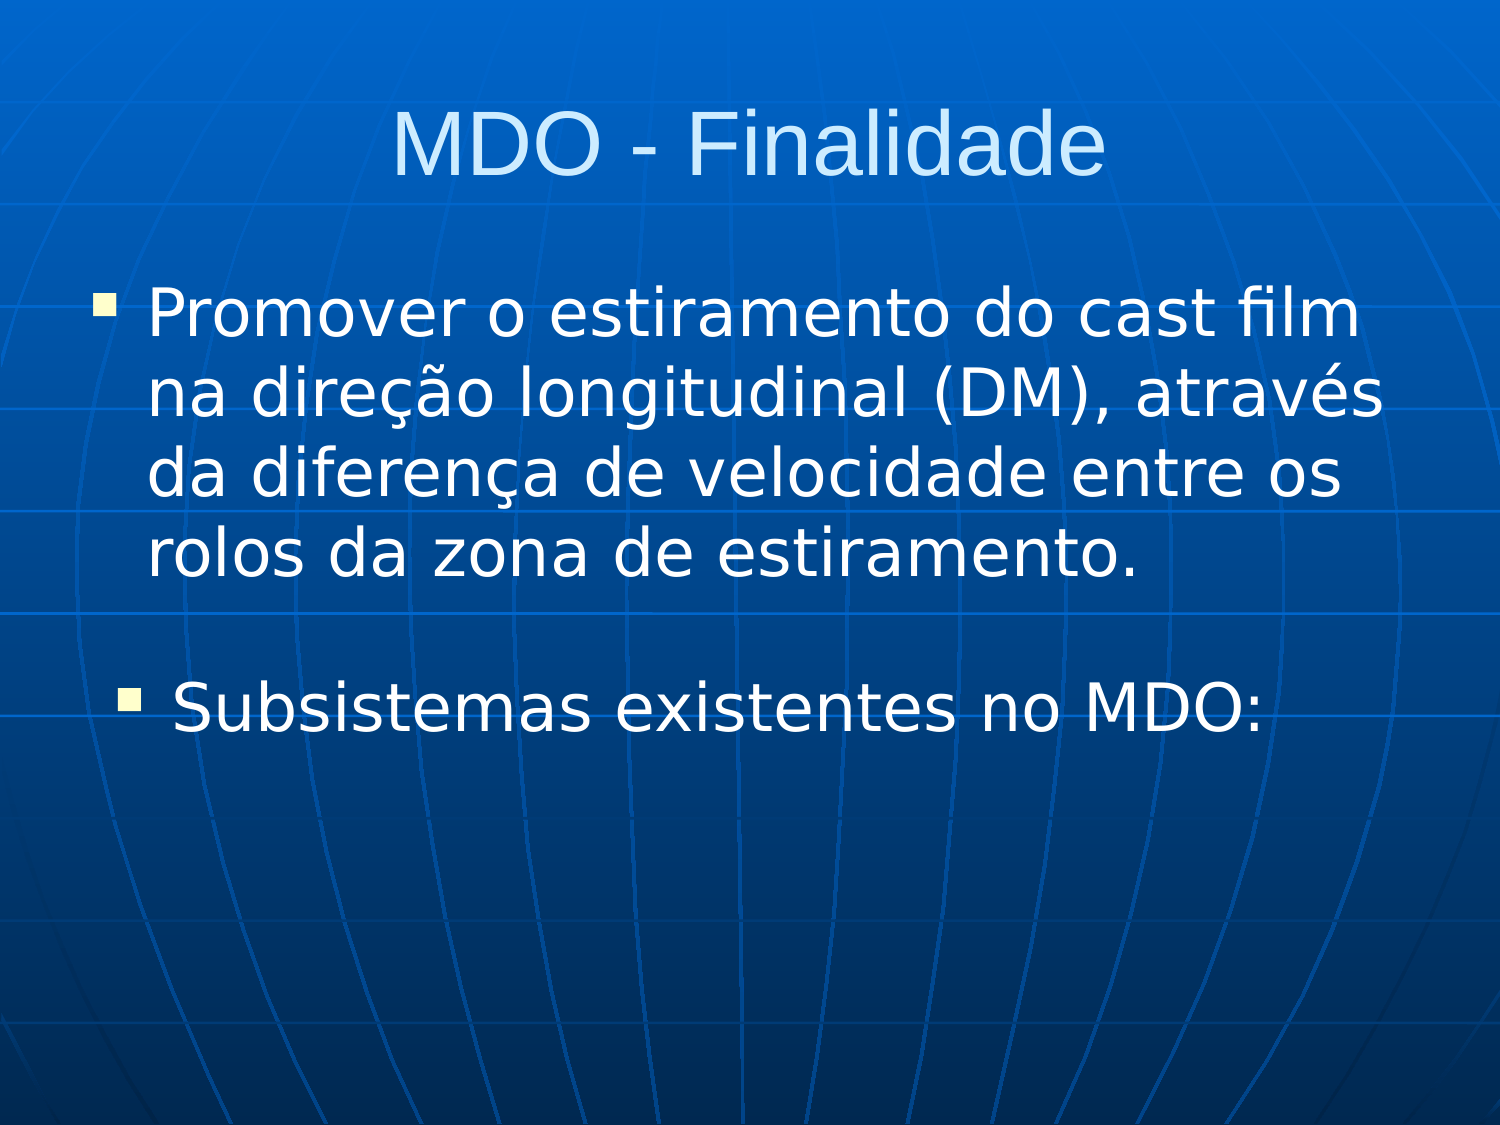

# MDO - Finalidade
Promover o estiramento do cast film na direção longitudinal (DM), através da diferença de velocidade entre os rolos da zona de estiramento.
Subsistemas existentes no MDO: